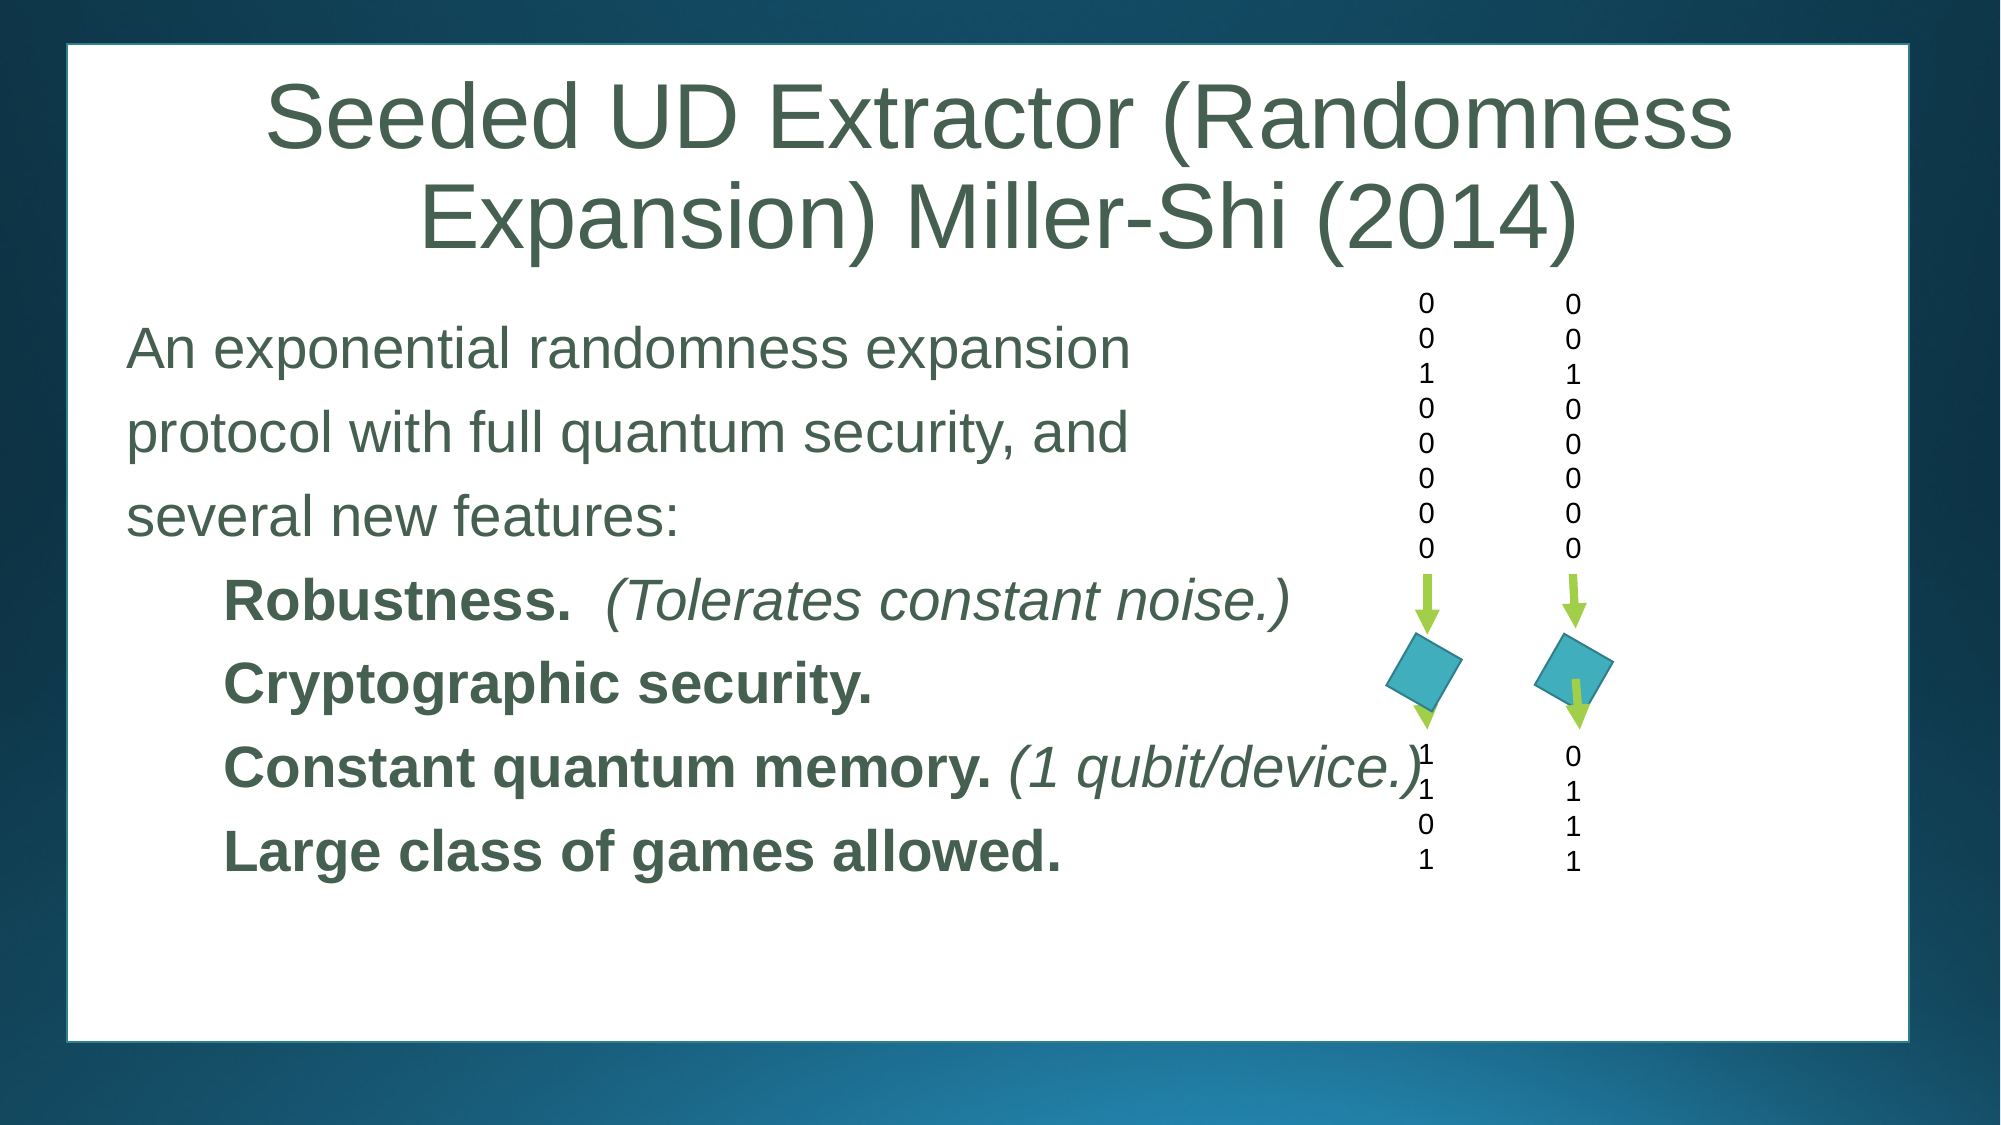

# Seeded UD Extractor (Randomness Expansion) Miller-Shi (2014)
0
0
1
0
0
0
0
0
0
0
1
0
0
0
0
0

An exponential randomness expansion
protocol with full quantum security, and
several new features:
      Robustness.  (Tolerates constant noise.)
      Cryptographic security.
      Constant quantum memory. (1 qubit/device.)
      Large class of games allowed.

1
1
0
1
0
1
1
1